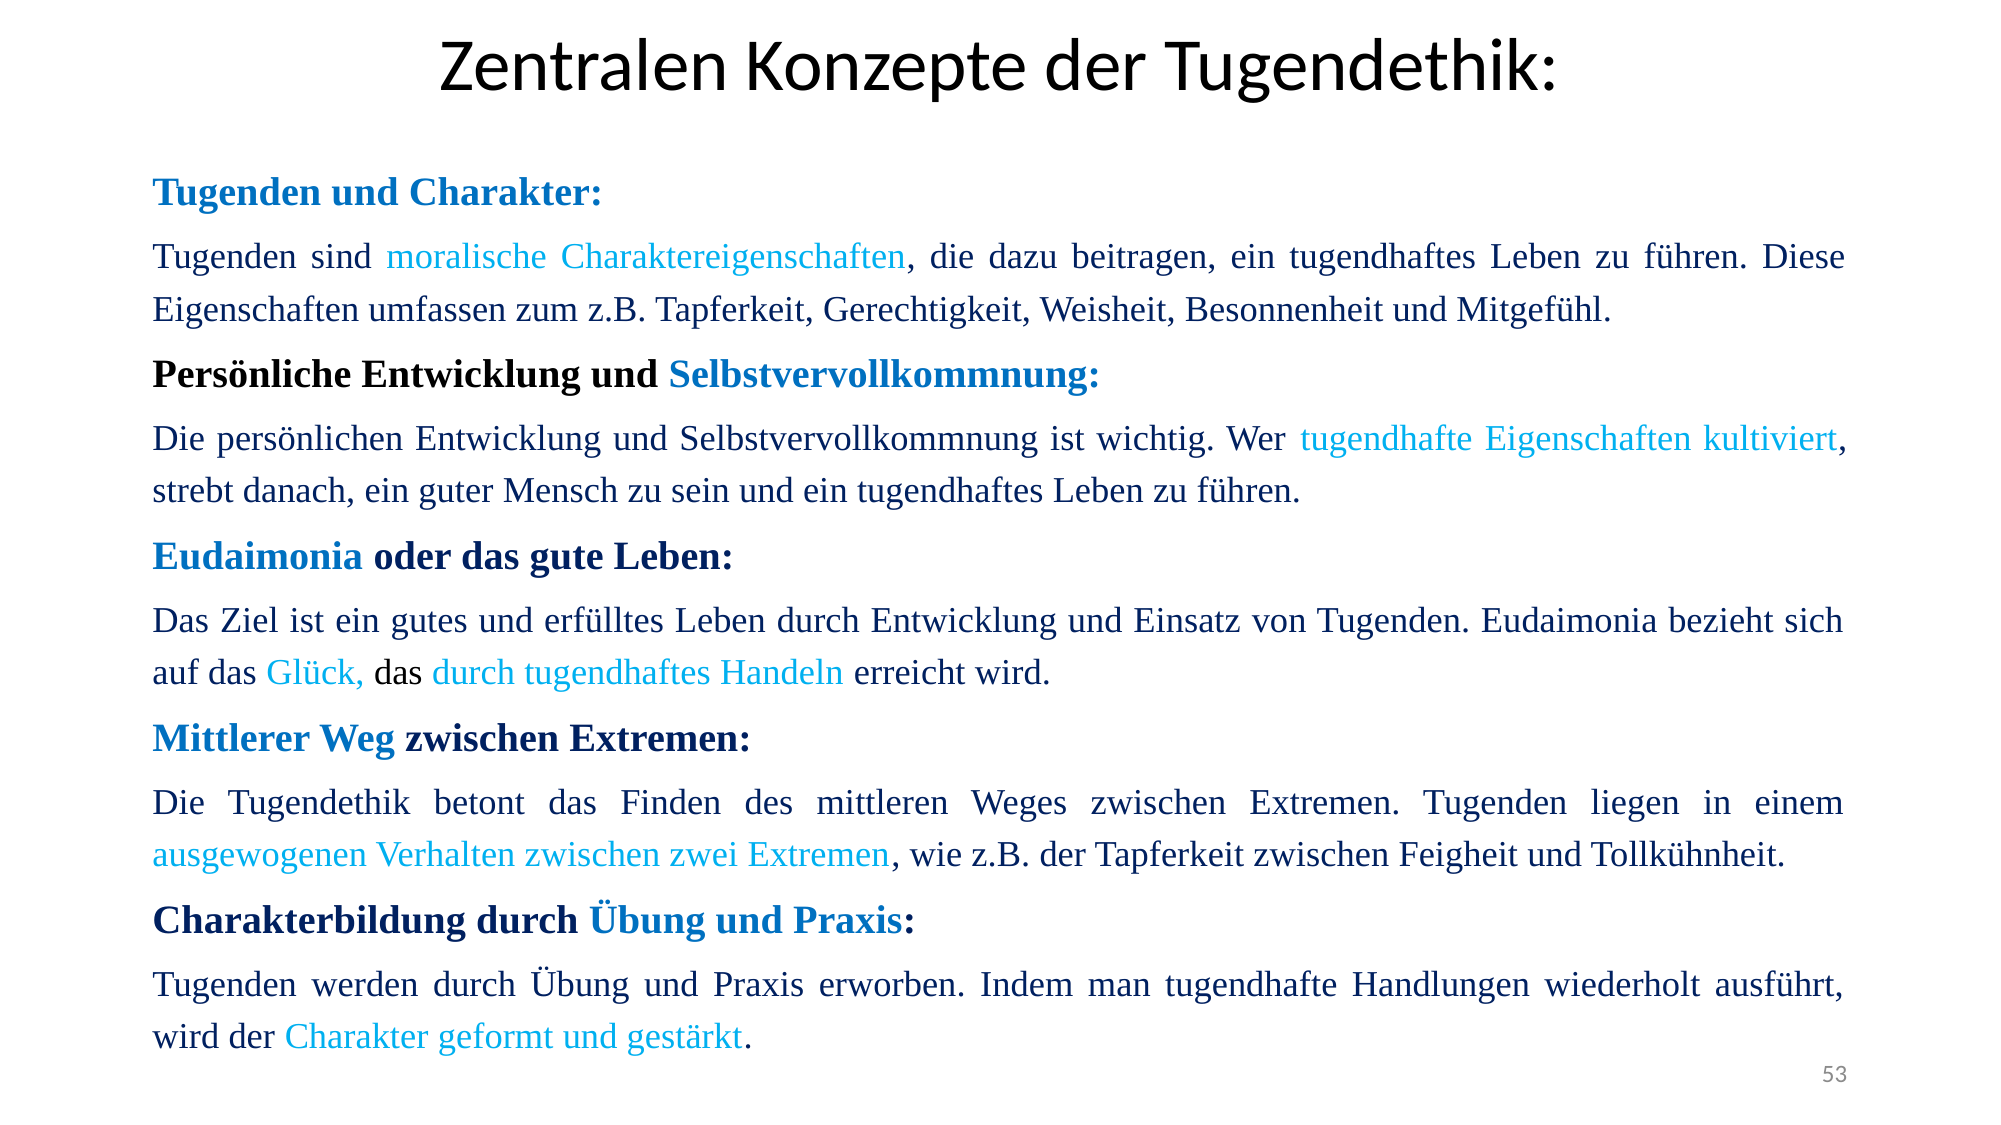

# Zentralen Konzepte der Tugendethik:
Tugenden und Charakter:
Tugenden sind moralische Charaktereigenschaften, die dazu beitragen, ein tugendhaftes Leben zu führen. Diese Eigenschaften umfassen zum z.B. Tapferkeit, Gerechtigkeit, Weisheit, Besonnenheit und Mitgefühl.
Persönliche Entwicklung und Selbstvervollkommnung:
Die persönlichen Entwicklung und Selbstvervollkommnung ist wichtig. Wer tugendhafte Eigenschaften kultiviert, strebt danach, ein guter Mensch zu sein und ein tugendhaftes Leben zu führen.
Eudaimonia oder das gute Leben:
Das Ziel ist ein gutes und erfülltes Leben durch Entwicklung und Einsatz von Tugenden. Eudaimonia bezieht sich auf das Glück, das durch tugendhaftes Handeln erreicht wird.
Mittlerer Weg zwischen Extremen:
Die Tugendethik betont das Finden des mittleren Weges zwischen Extremen. Tugenden liegen in einem ausgewogenen Verhalten zwischen zwei Extremen, wie z.B. der Tapferkeit zwischen Feigheit und Tollkühnheit.
Charakterbildung durch Übung und Praxis:
Tugenden werden durch Übung und Praxis erworben. Indem man tugendhafte Handlungen wiederholt ausführt, wird der Charakter geformt und gestärkt.

53